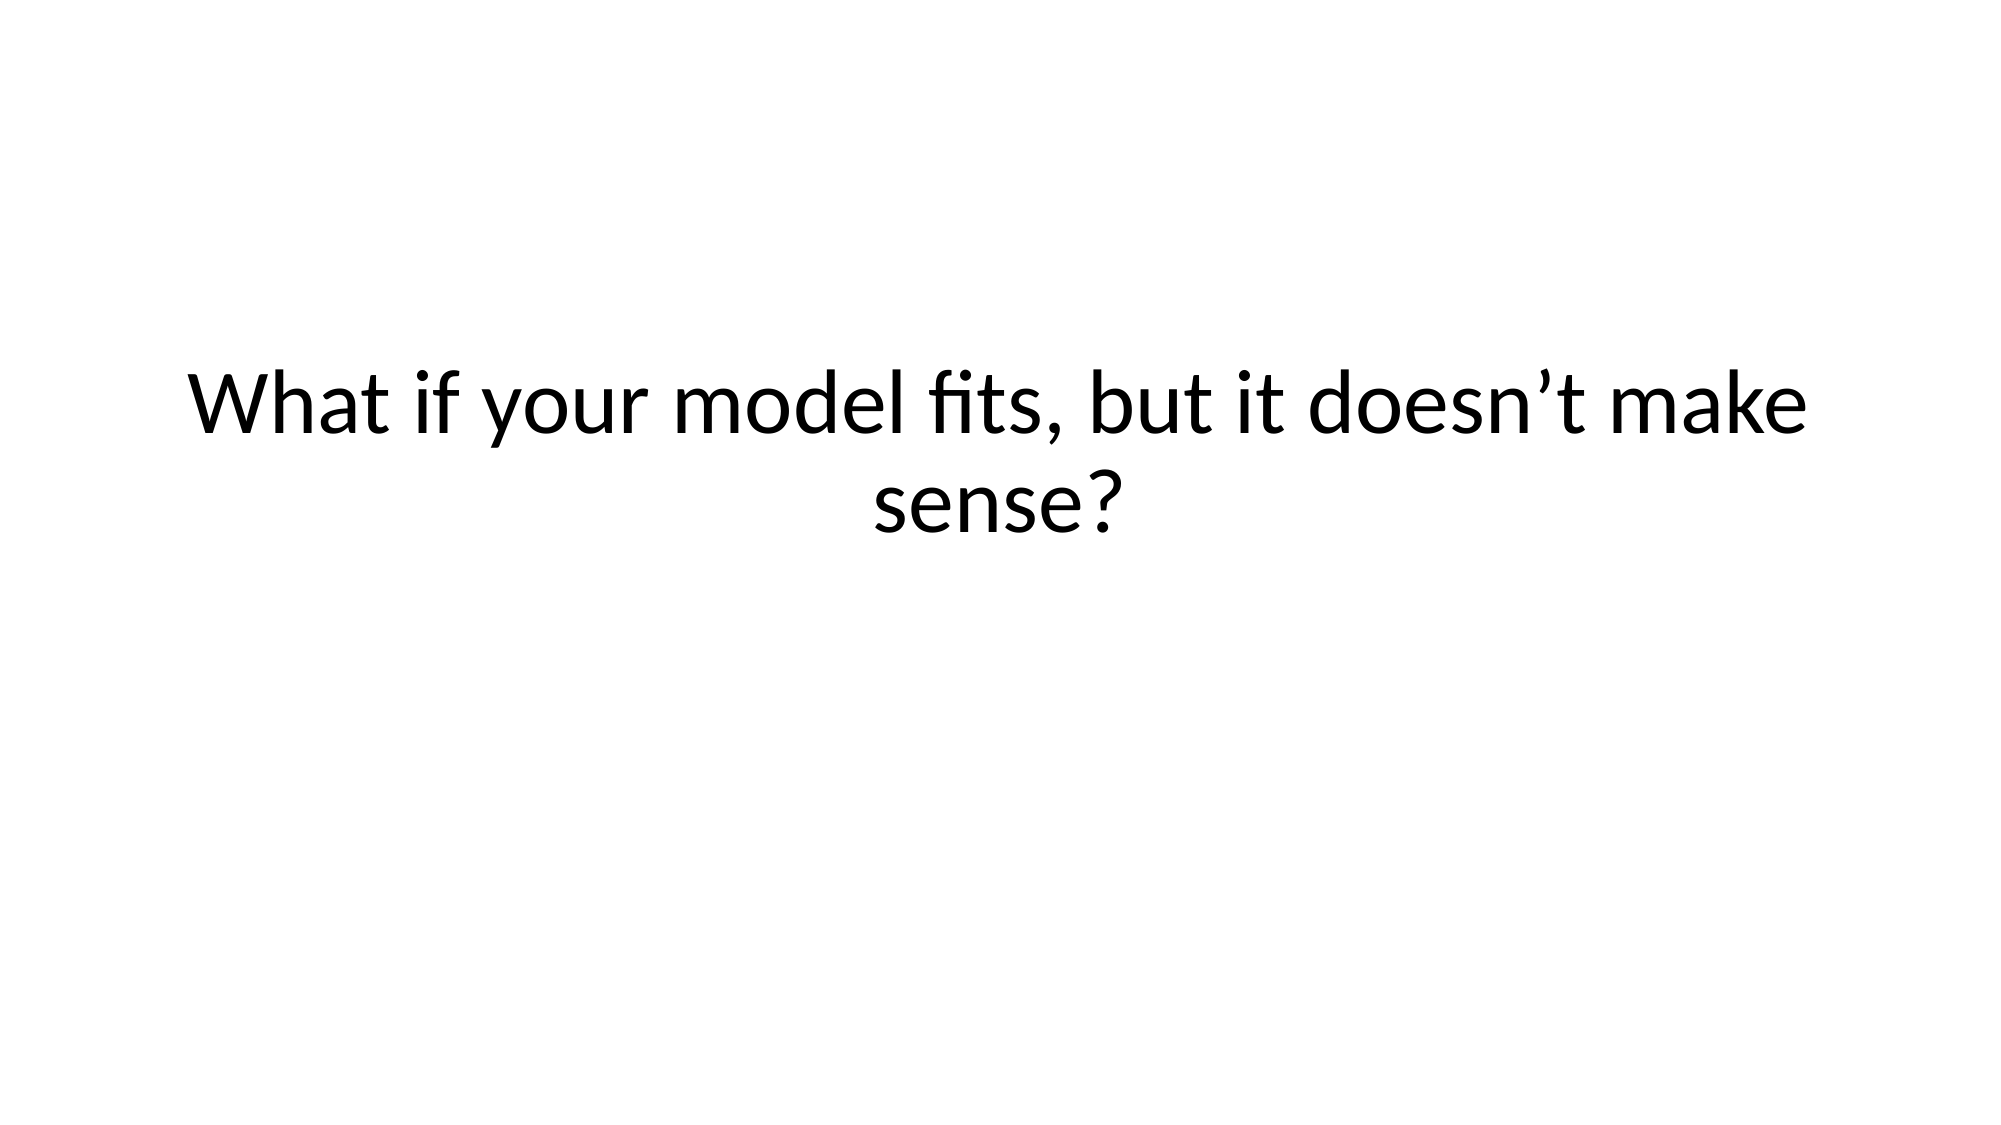

# What if your model fits, but it doesn’t make sense?